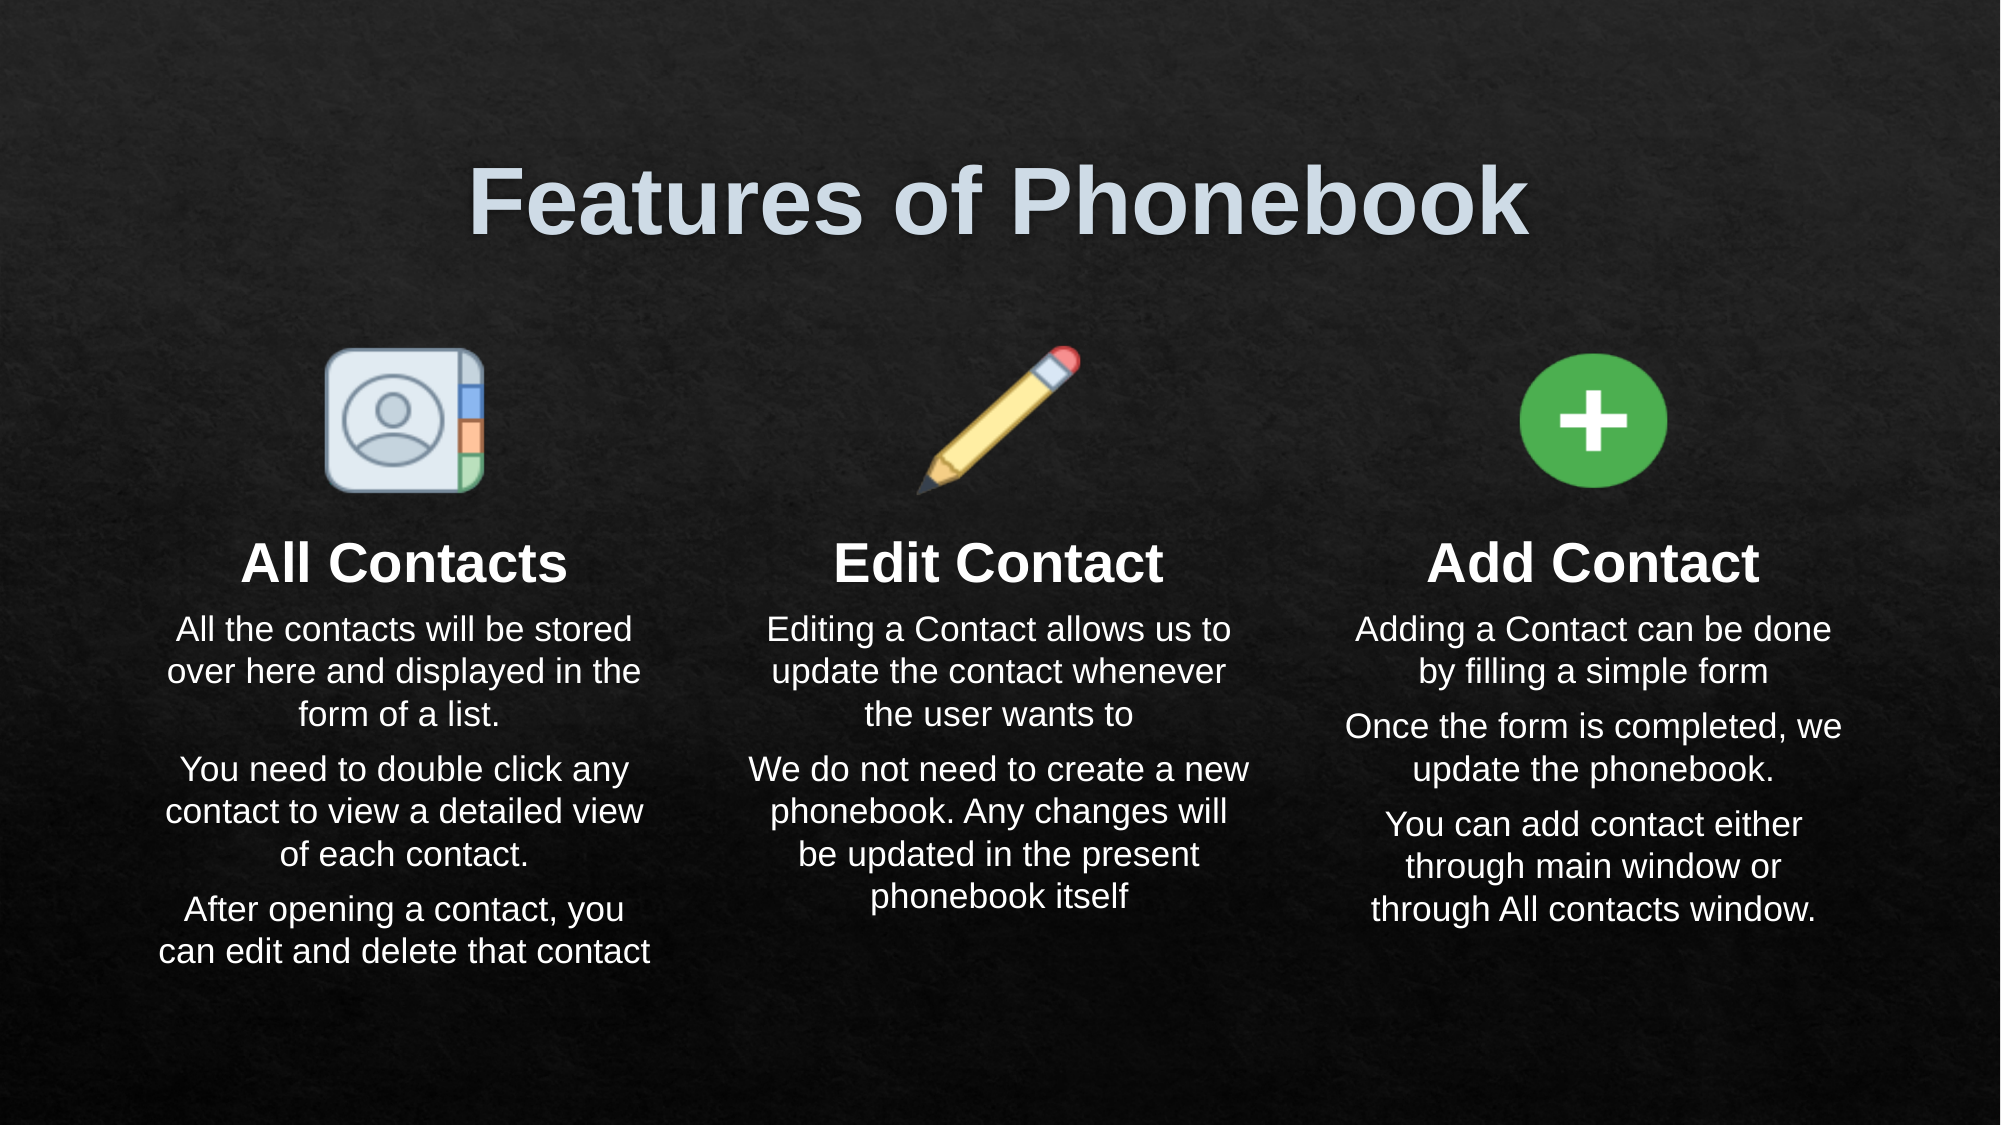

# Features of Phonebook
All Contacts
All the contacts will be stored over here and displayed in the form of a list.
You need to double click any contact to view a detailed view of each contact.
After opening a contact, you can edit and delete that contact
Edit Contact
Editing a Contact allows us to update the contact whenever the user wants to
We do not need to create a new phonebook. Any changes will be updated in the present phonebook itself
Add Contact
Adding a Contact can be done by filling a simple form
Once the form is completed, we update the phonebook.
You can add contact either through main window or through All contacts window.